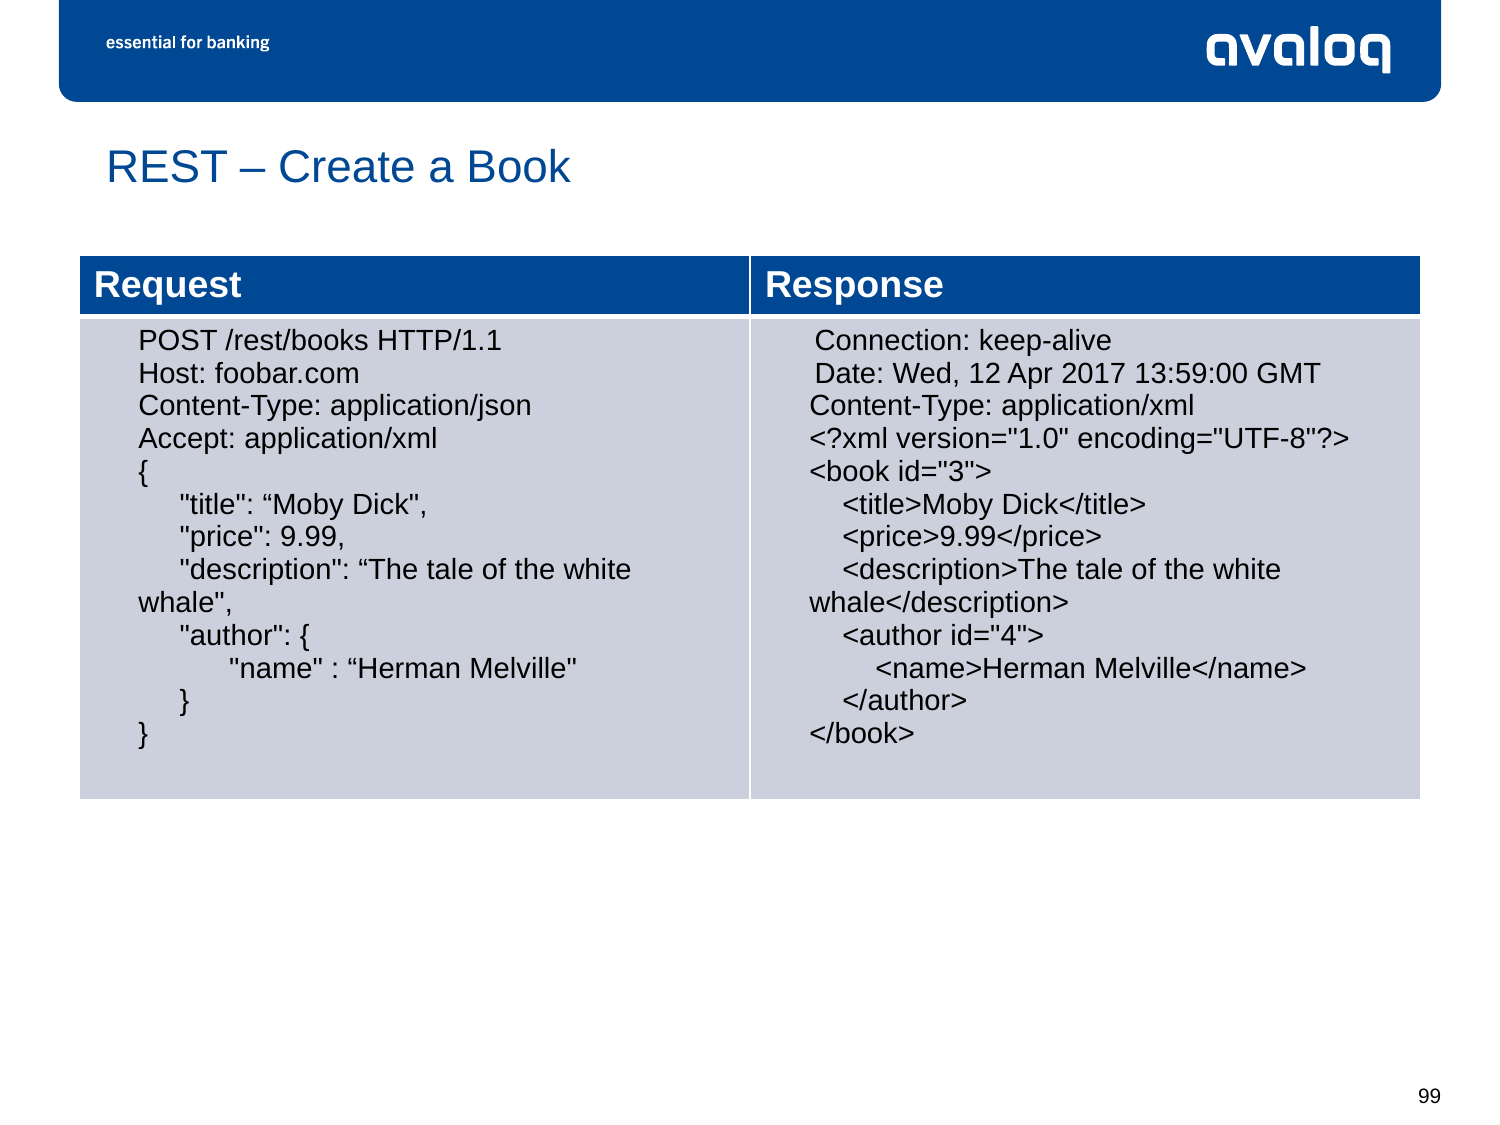

# REST – Create a Book
| Request | Response |
| --- | --- |
| POST /rest/books HTTP/1.1 Host: foobar.com Content-Type: application/json Accept: application/xml { "title": “Moby Dick", "price": 9.99, "description": “The tale of the white whale", "author": { "name" : “Herman Melville" } } | Connection: keep-alive Date: Wed, 12 Apr 2017 13:59:00 GMT Content-Type: application/xml <?xml version="1.0" encoding="UTF-8"?> <book id="3"> <title>Moby Dick</title> <price>9.99</price> <description>The tale of the white whale</description> <author id="4"> <name>Herman Melville</name> </author> </book> |
POST /rest/books HTTP/1.1
Host: foobar.com
Content-Type: application/json
Accept: application/json {
     "title": “Moby Dick",
     "price": 9.99,
     "description": “The tale of the white whale",
     "author": {
           "name" : “Herman Melville"
     }
}

99